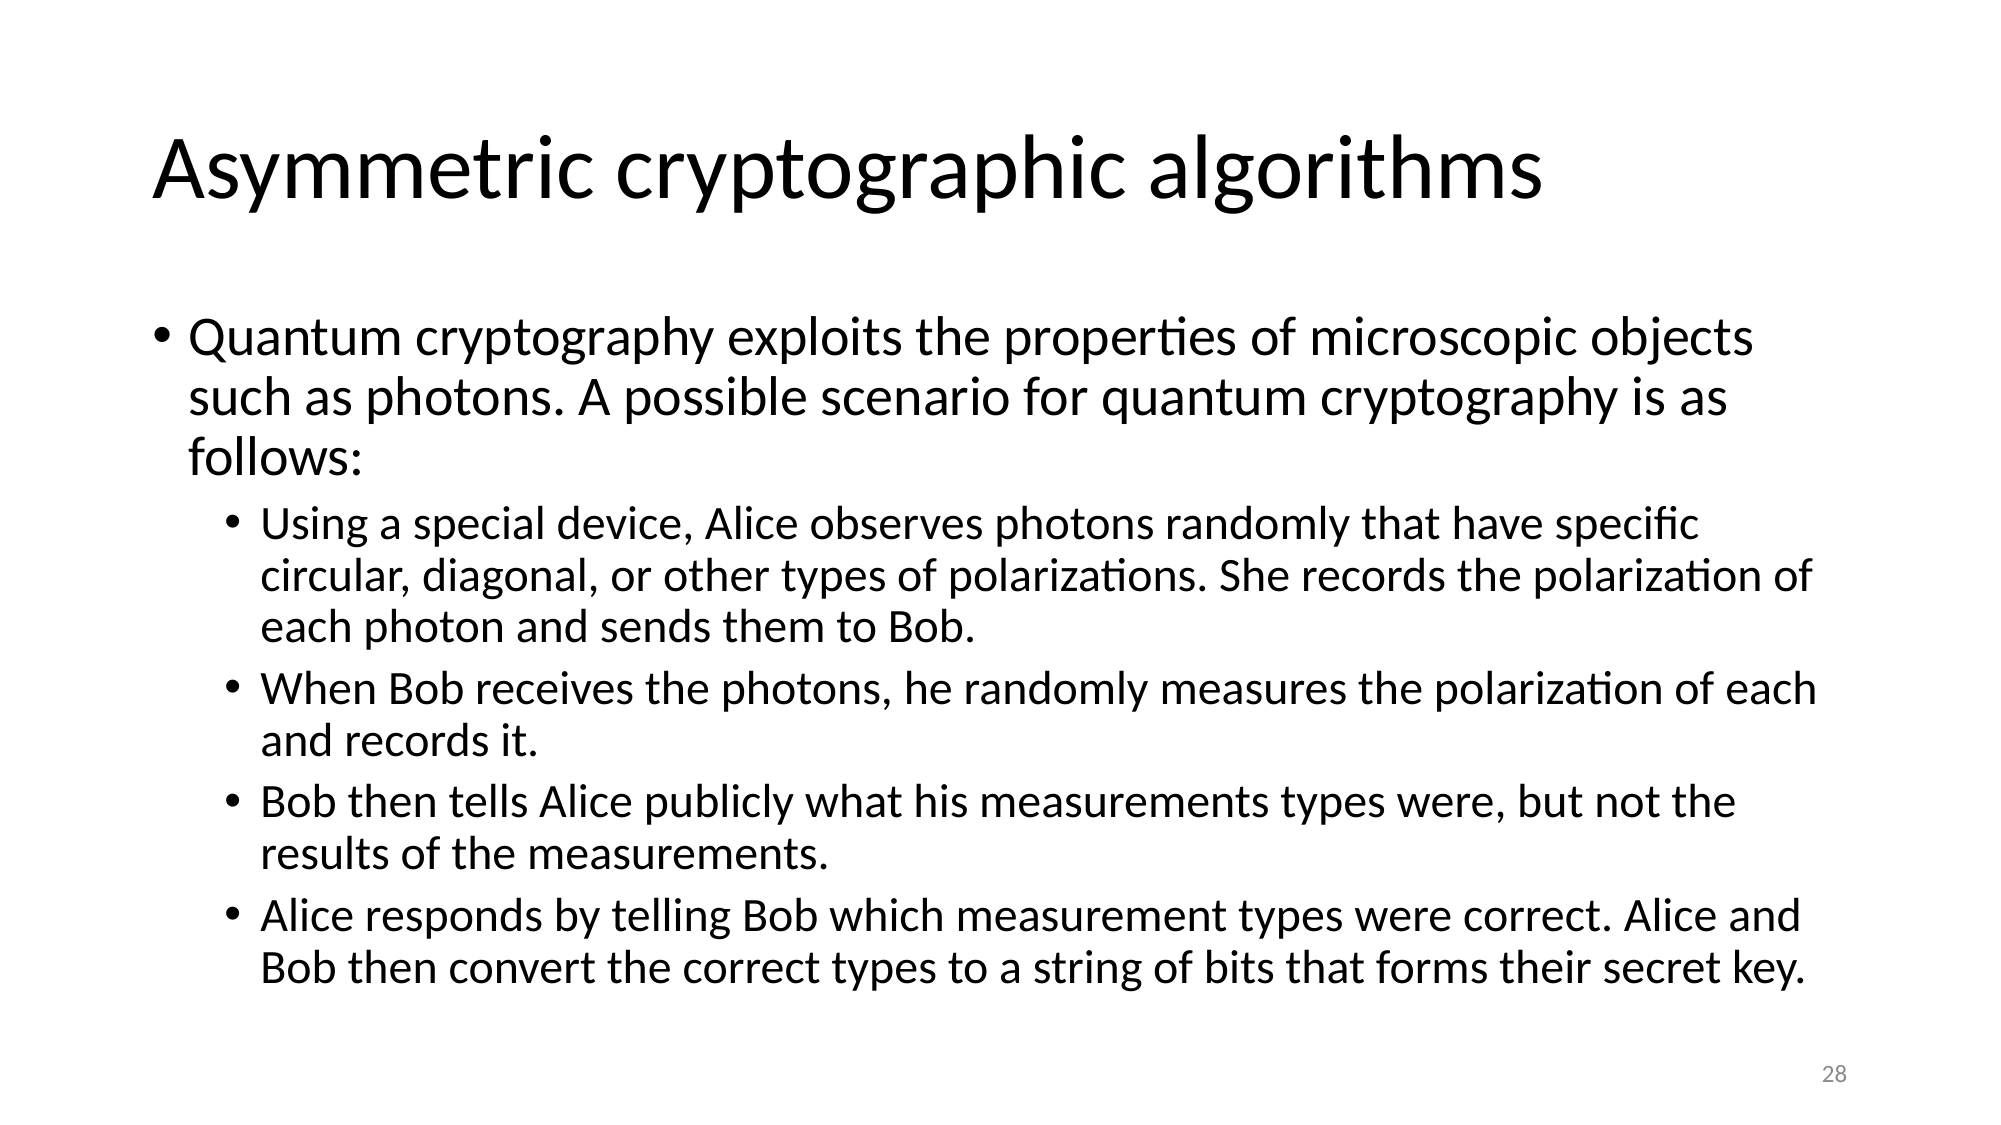

# Asymmetric cryptographic algorithms
Quantum cryptography exploits the properties of microscopic objects such as photons. A possible scenario for quantum cryptography is as follows:
Using a special device, Alice observes photons randomly that have specific circular, diagonal, or other types of polarizations. She records the polarization of each photon and sends them to Bob.
When Bob receives the photons, he randomly measures the polarization of each and records it.
Bob then tells Alice publicly what his measurements types were, but not the results of the measurements.
Alice responds by telling Bob which measurement types were correct. Alice and Bob then convert the correct types to a string of bits that forms their secret key.
28